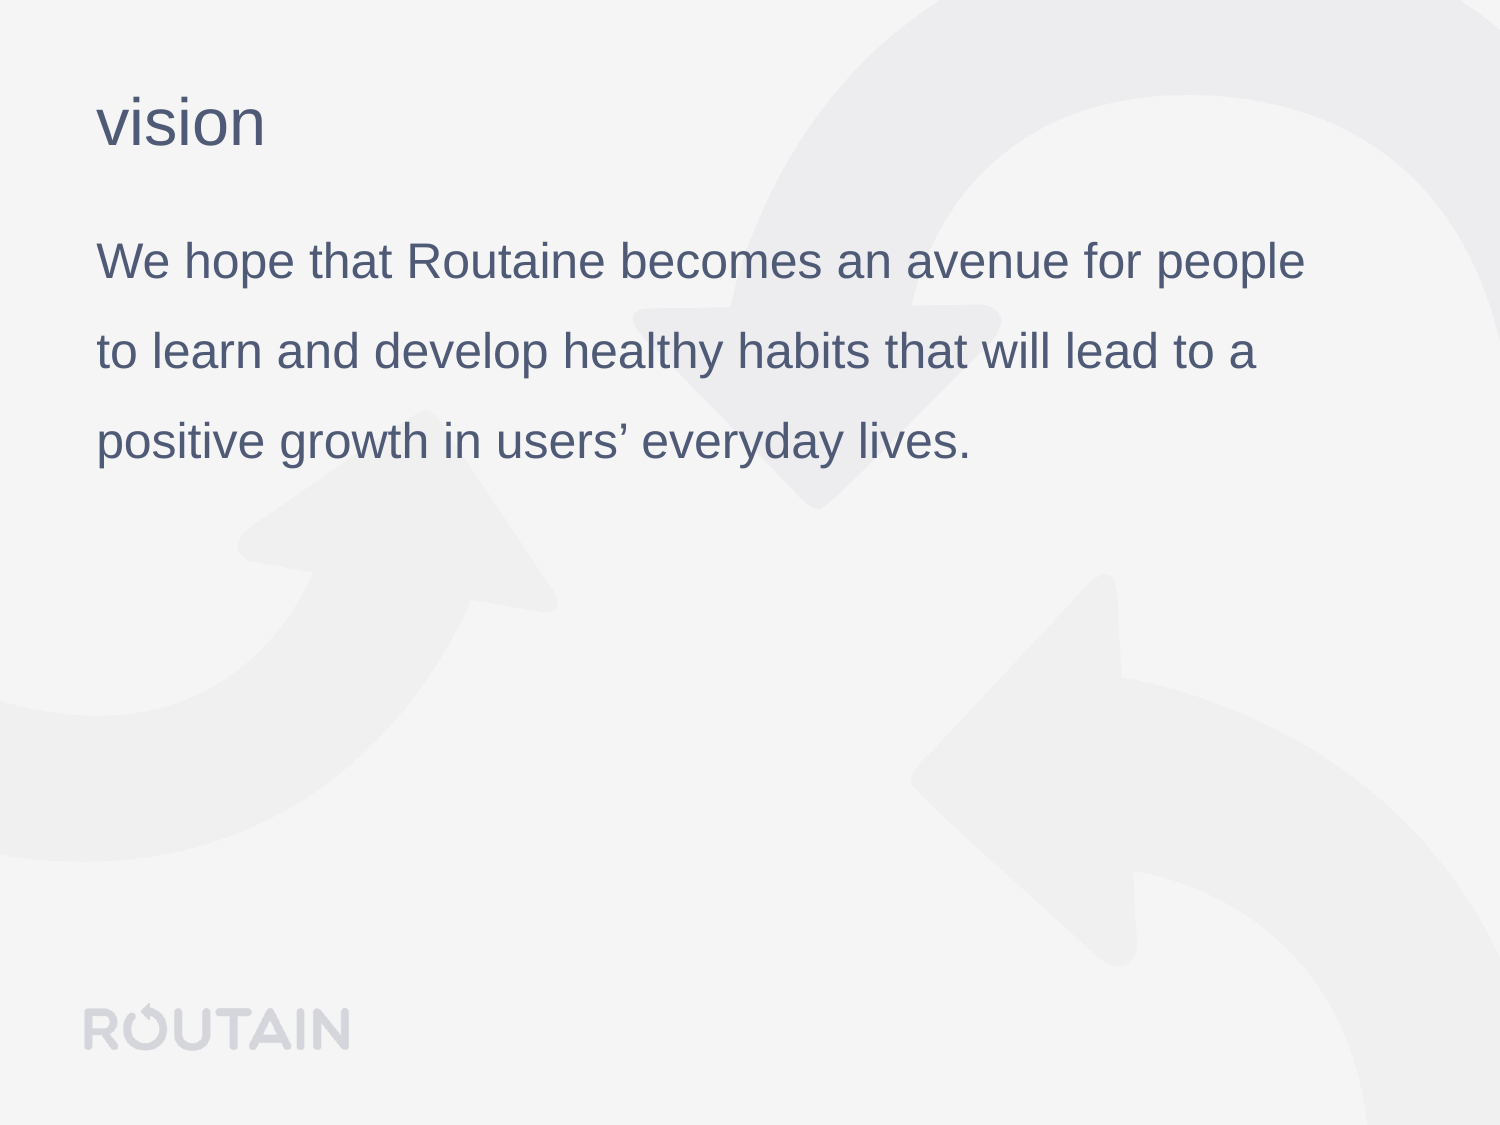

vision
We hope that Routaine becomes an avenue for people to learn and develop healthy habits that will lead to a positive growth in users’ everyday lives.